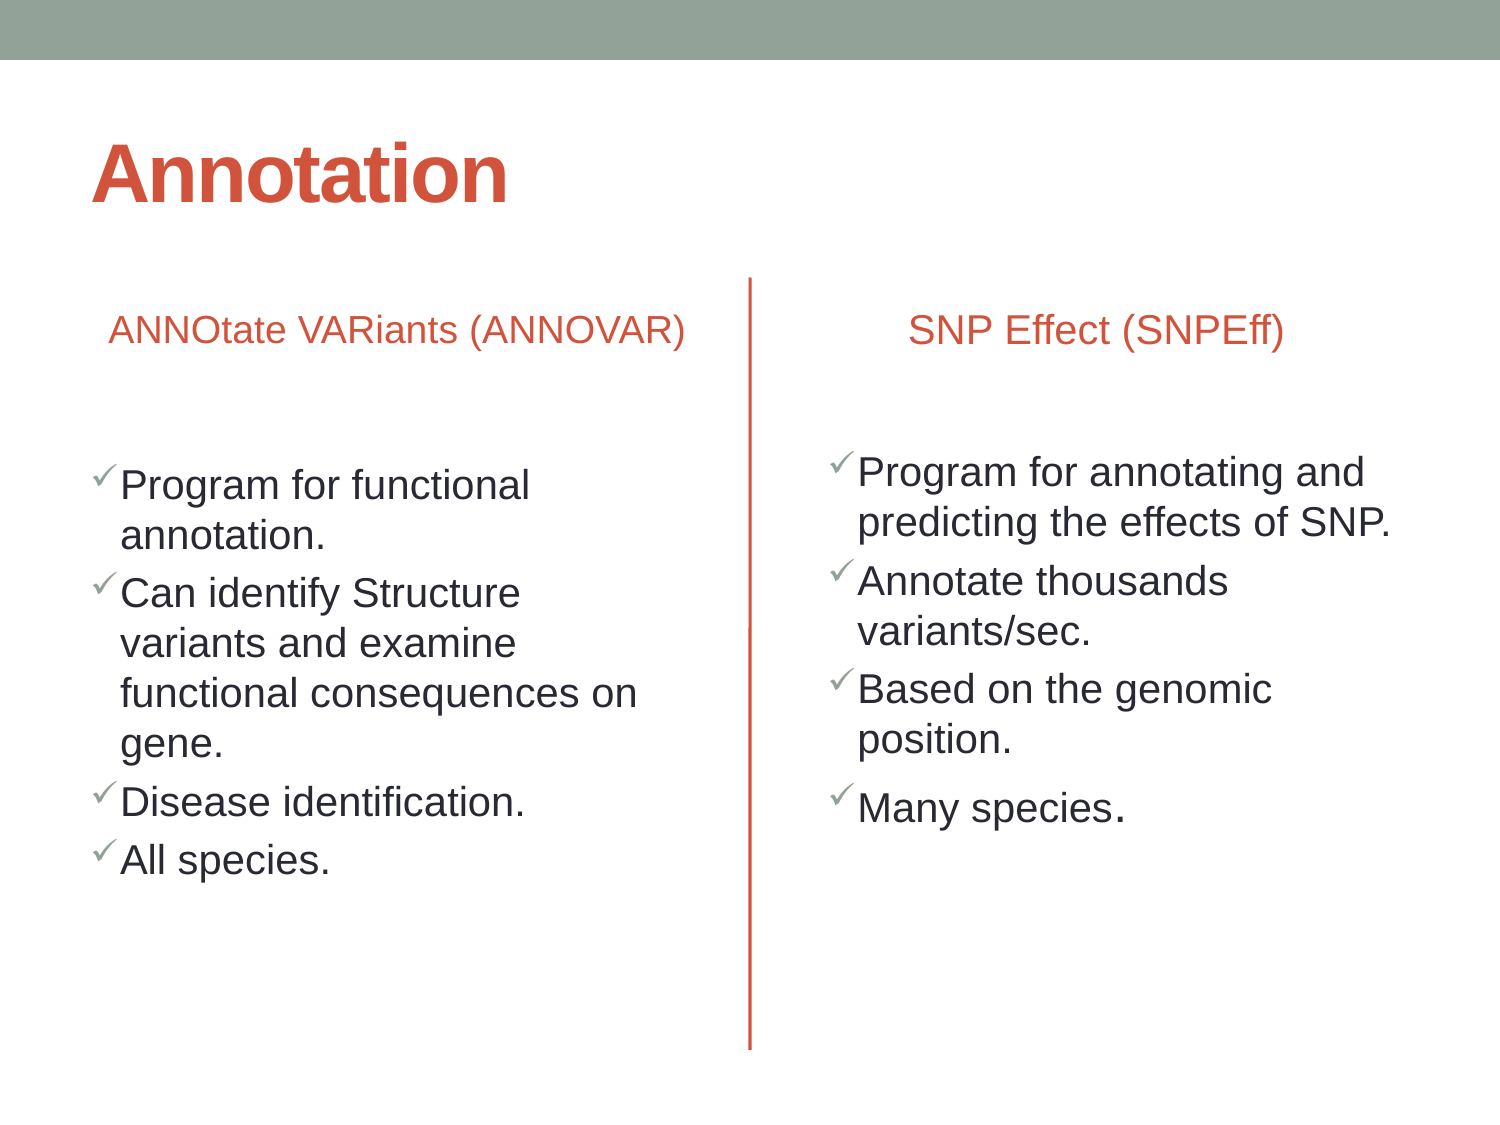

# Annotation
ANNOtate VARiants (ANNOVAR)
SNP Effect (SNPEff)
Program for annotating and predicting the effects of SNP.
Annotate thousands variants/sec.
Based on the genomic position.
Many species.
Program for functional annotation.
Can identify Structure variants and examine functional consequences on gene.
Disease identification.
All species.